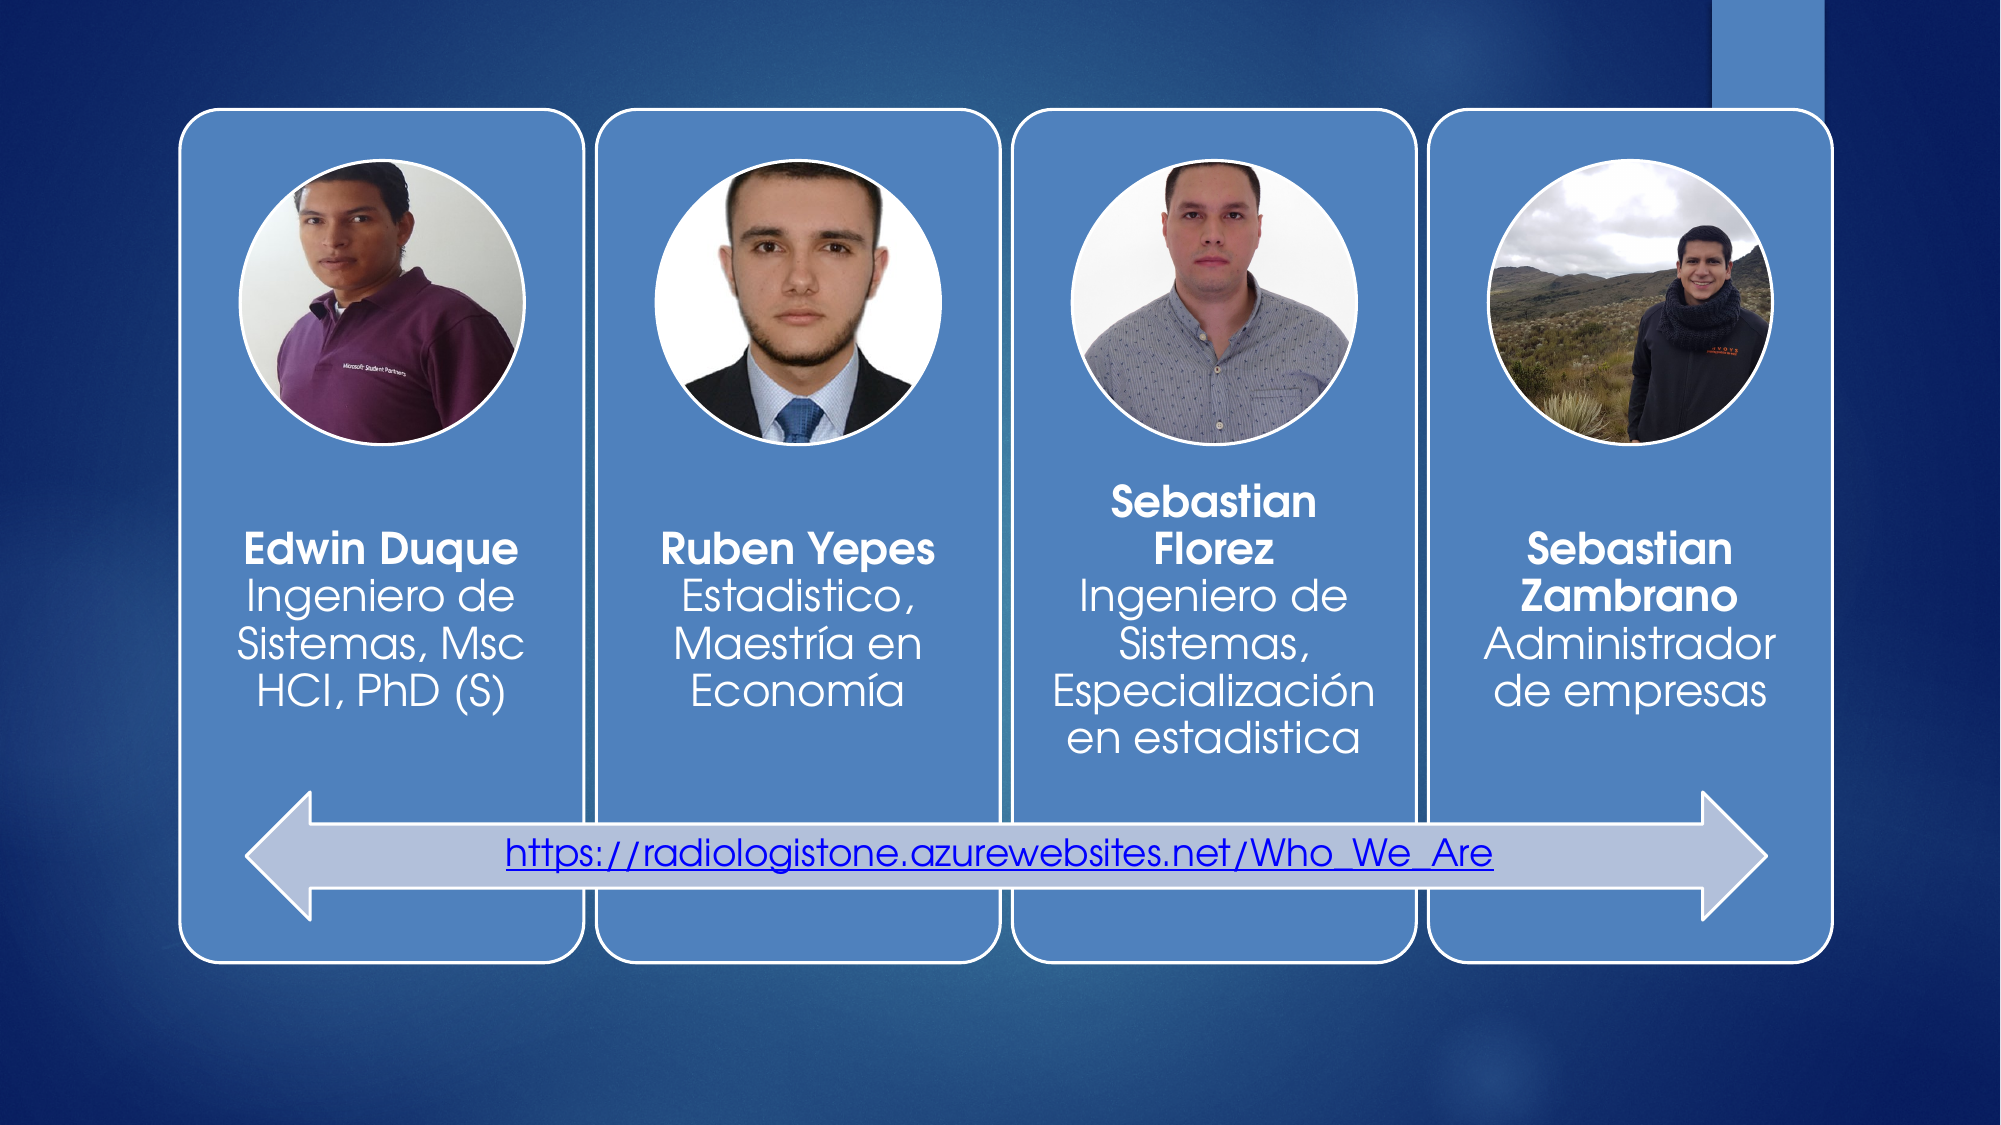

Edwin Duque
Ingeniero de Sistemas, Msc HCI, PhD (S)
Ruben Yepes
Estadistico, Maestría en Economía
Sebastian Florez
Ingeniero de Sistemas, Especialización en estadistica
Sebastian Zambrano
Administrador de empresas
https://radiologistone.azurewebsites.net/Who_We_Are